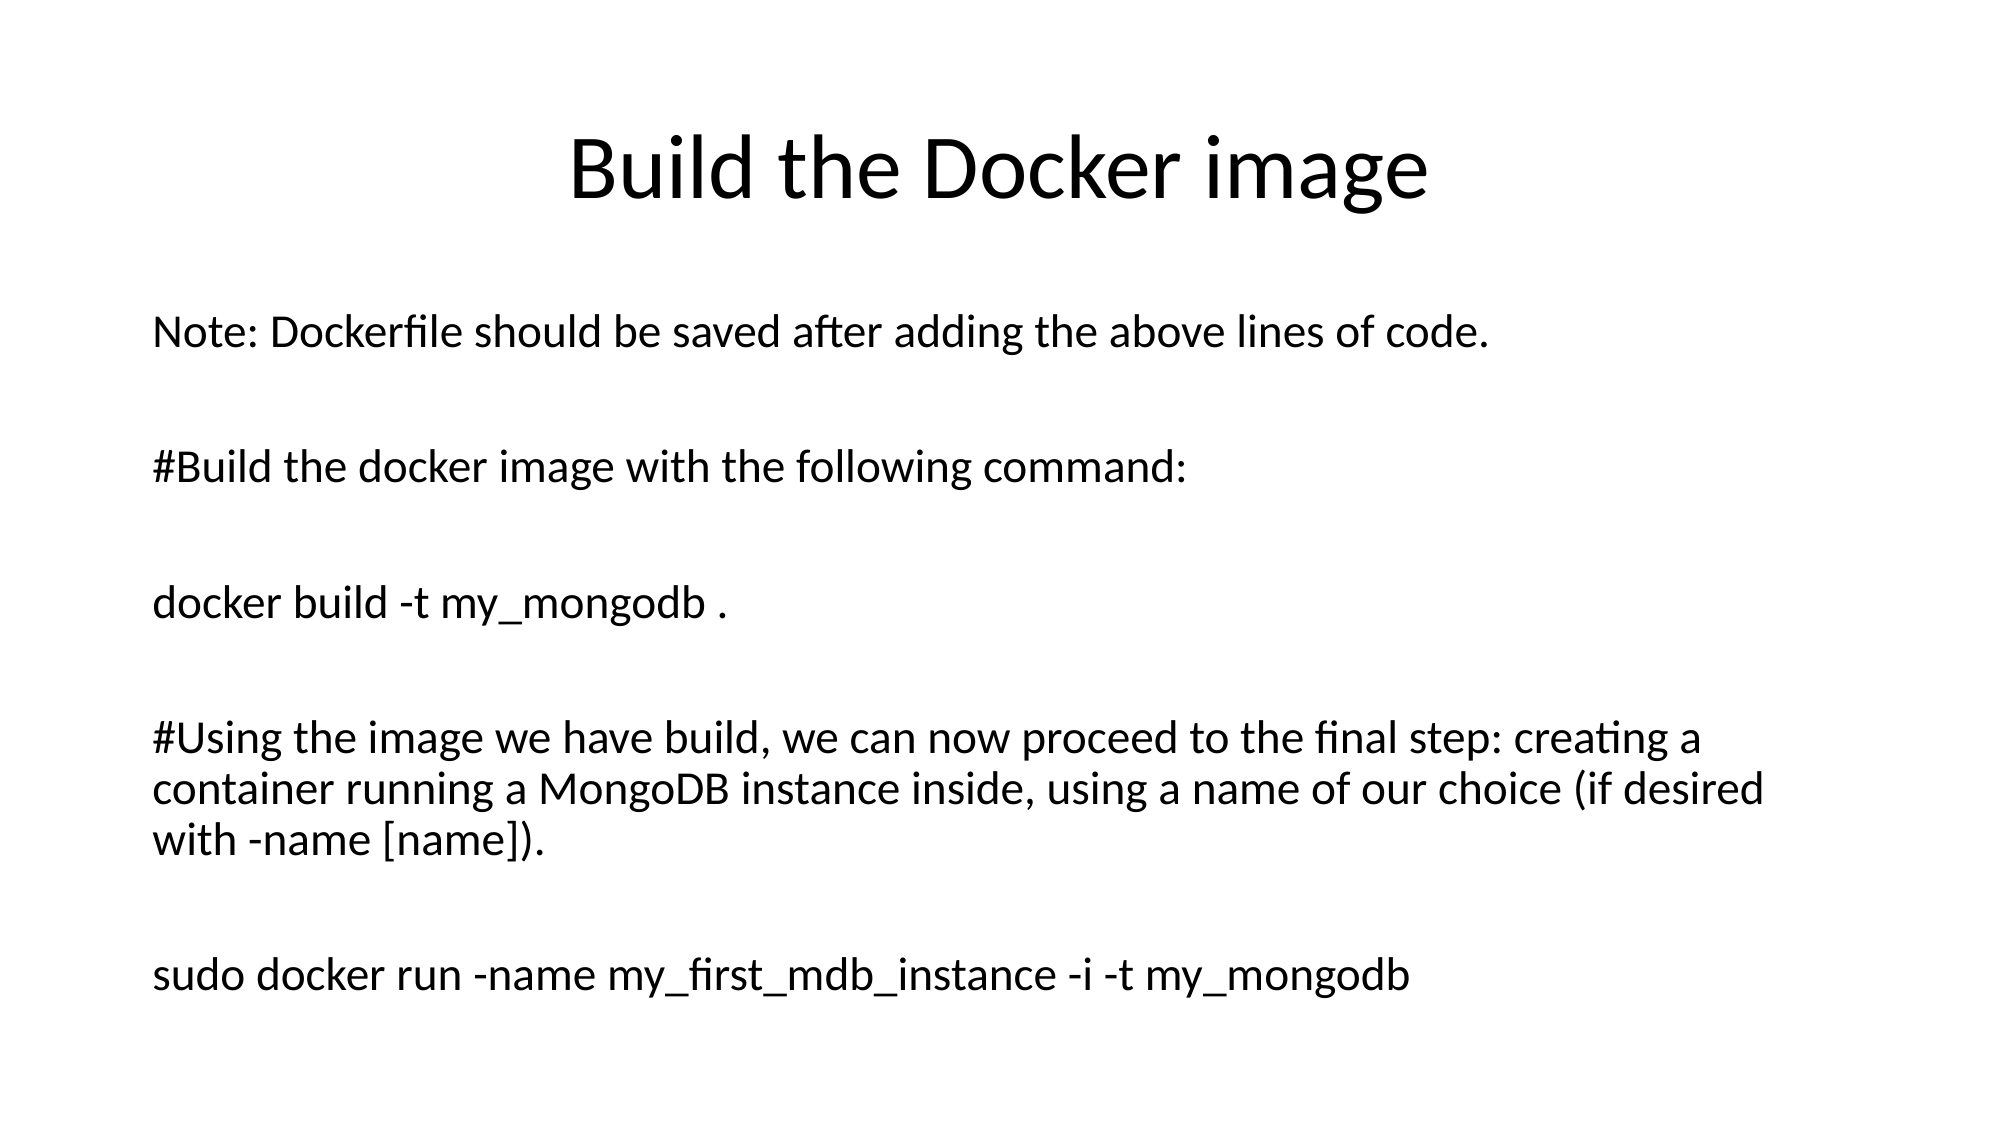

# Build the Docker image
Note: Dockerfile should be saved after adding the above lines of code.

#Build the docker image with the following command:

docker build -t my_mongodb .

#Using the image we have build, we can now proceed to the final step: creating a container running a MongoDB instance inside, using a name of our choice (if desired with -name [name]).

sudo docker run -name my_first_mdb_instance -i -t my_mongodb